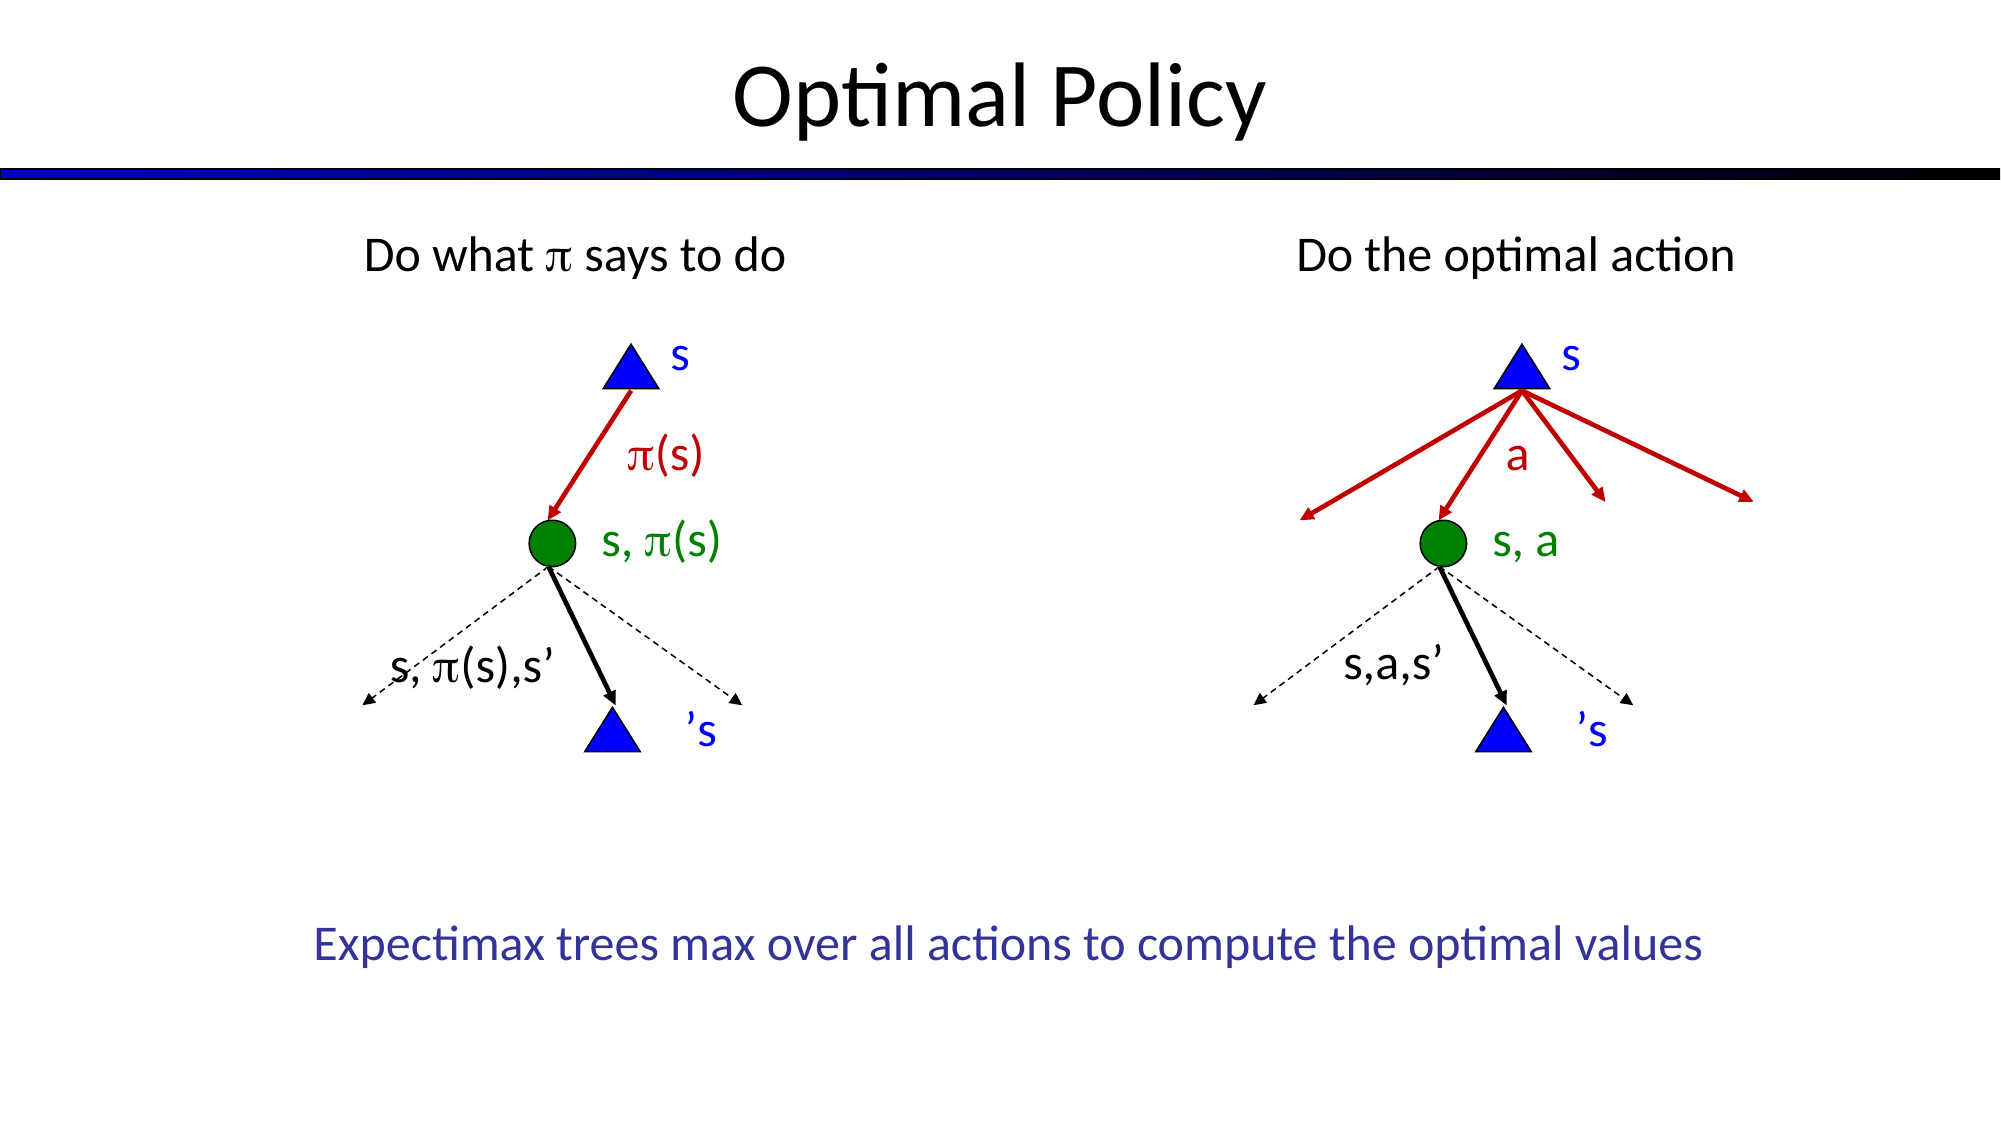

# Optimal Policy
Do what π says to do
Do the optimal action
s

π(s)
s, π(s)

s, π(s),s’
s’

s

a
s, a

s,a,s’
s’

Expectimax trees max over all actions to compute the optimal values